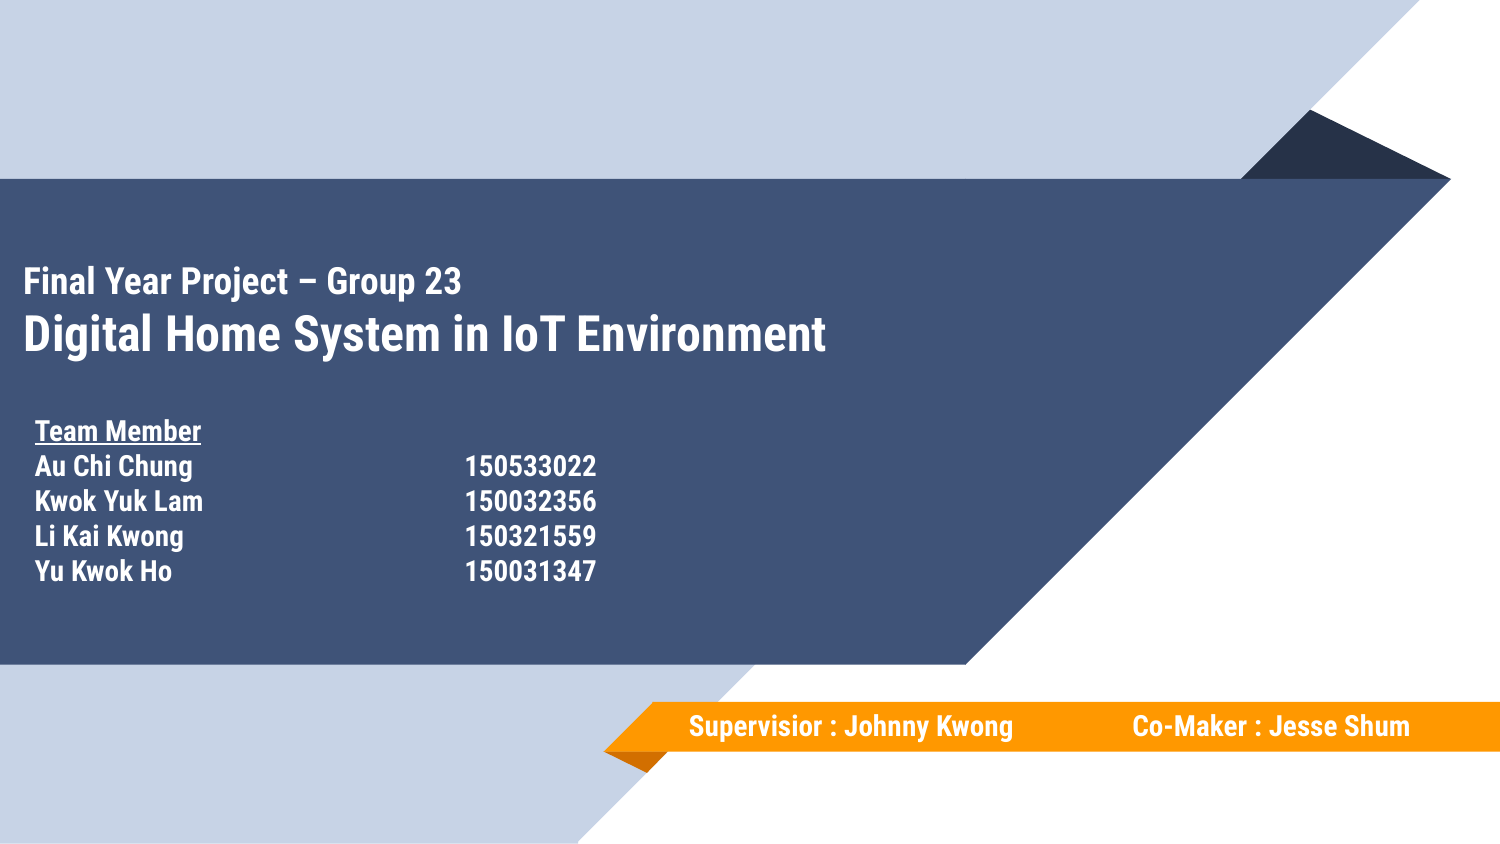

# Final Year Project – Group 23 Digital Home System in IoT Environment Team Member Au Chi Chung		150533022 Kwok Yuk Lam		150032356 Li Kai Kwong		150321559 Yu Kwok Ho		150031347
 Supervisior : Johnny Kwong	Co-Maker : Jesse Shum